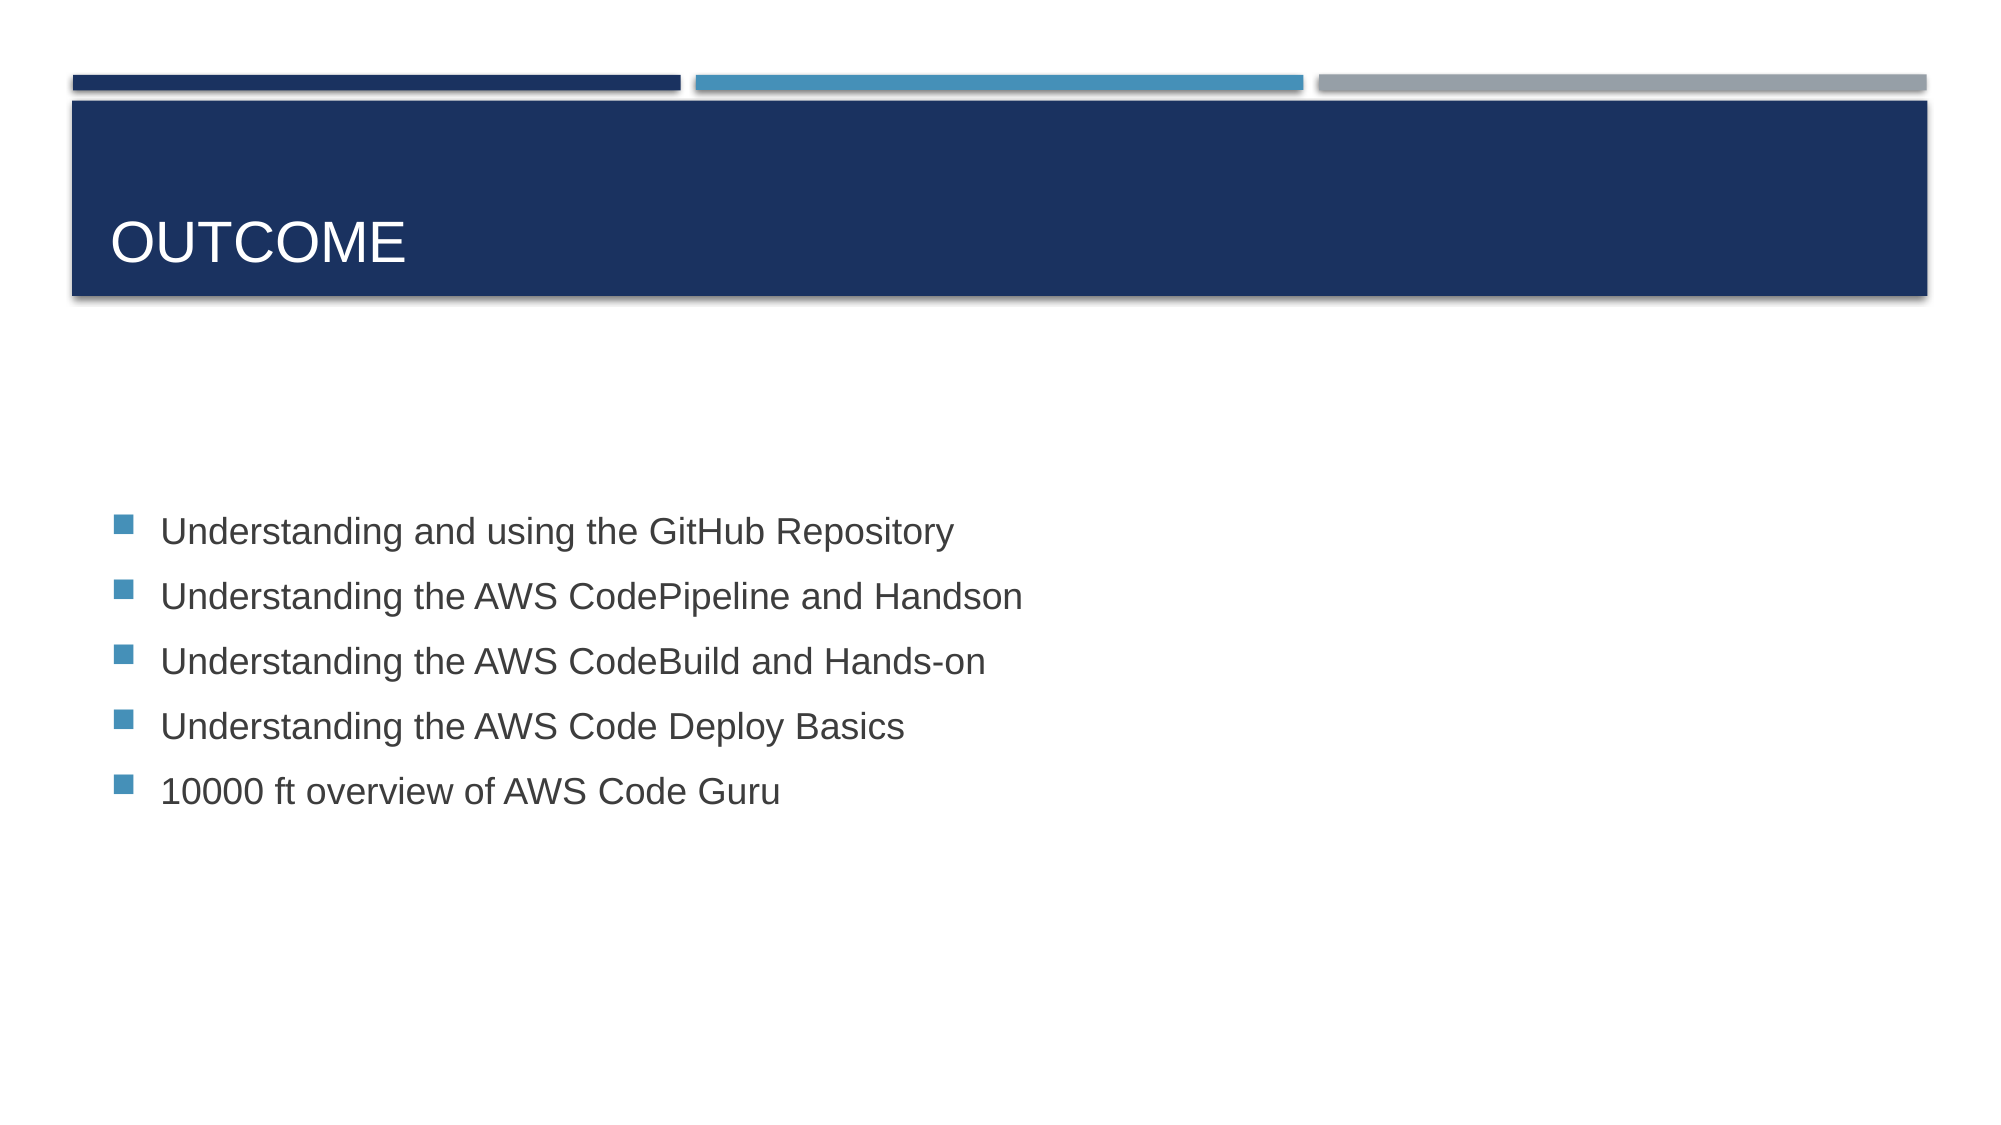

# Outcome
Understanding and using the GitHub Repository
Understanding the AWS CodePipeline and Handson
Understanding the AWS CodeBuild and Hands-on
Understanding the AWS Code Deploy Basics
10000 ft overview of AWS Code Guru